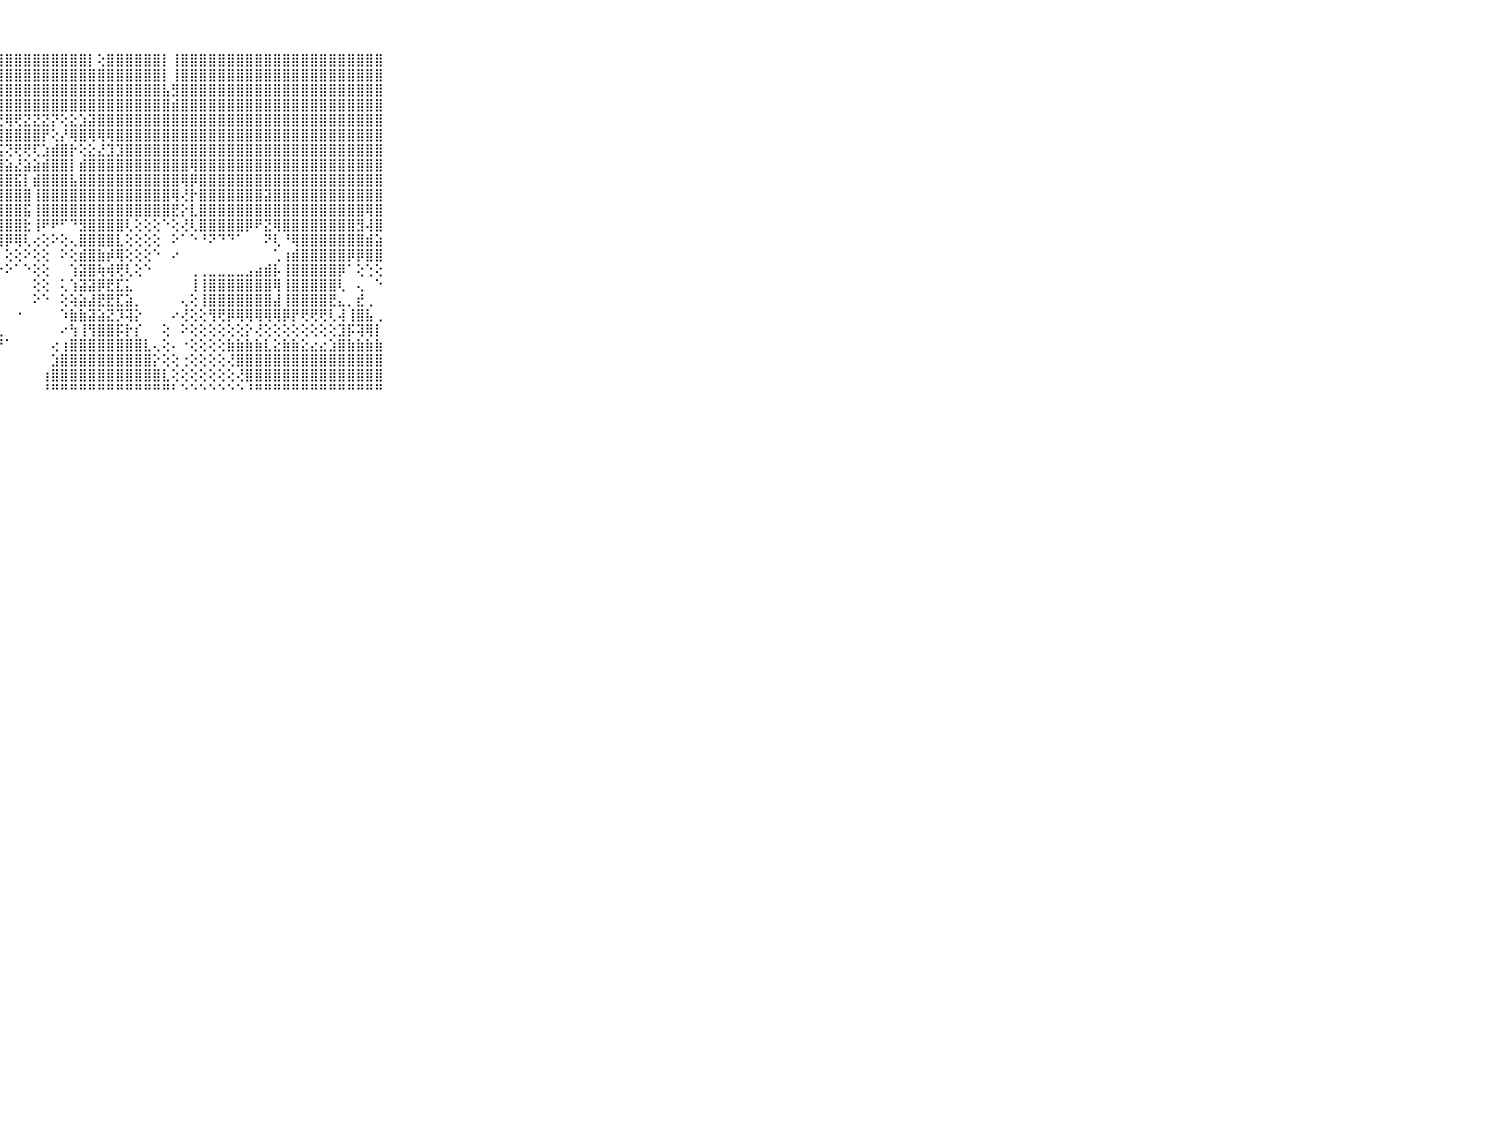

⠀⠀⠀⠀⠀⠀⠀⠀⠀⠀⠀⢏⢜⢹⣿⣿⣵⣿⣿⣿⣿⣿⣿⣿⣿⣿⣿⣿⣿⣿⣿⣿⣿⣿⣿⣿⣿⡇⢕⣿⣿⣿⣿⣿⣿⡇⢸⣿⣿⣿⣿⣿⣿⣿⣿⣿⣿⣿⣿⣿⣿⣿⣿⣿⣿⣿⣿⣿⣿⠀⠀⠀⠀⠀⠀⠀⠀⠀⠀⠀⠀
⠀⠀⠀⠀⠀⠀⠀⠀⠀⠀⠀⣾⣿⣷⢕⢕⣿⣿⣿⣿⣿⣿⣿⣿⣿⣿⣿⣿⣿⣿⣿⣿⣿⣿⣿⣿⣿⣿⣿⣿⣿⣿⣿⣿⣿⡇⢸⣿⣿⣿⣿⣿⣿⣿⣿⣿⣿⣿⣿⣿⣿⣿⣿⣿⣿⣿⣿⣿⣿⠀⠀⠀⠀⠀⠀⠀⠀⠀⠀⠀⠀
⠀⠀⠀⠀⠀⠀⠀⠀⠀⠀⠀⣿⣿⣿⣿⣿⣿⣿⣿⣿⣿⣿⣿⣿⣿⣿⣿⣿⣿⣿⣿⣿⣿⣿⣿⣿⣿⣿⣿⣿⣿⣿⣿⣿⣿⣧⣻⣿⣿⣿⣿⣿⣿⣿⣿⣿⣿⣿⣿⣿⣿⣿⣿⣿⣿⣿⣿⣿⣿⠀⠀⠀⠀⠀⠀⠀⠀⠀⠀⠀⠀
⠀⠀⠀⠀⠀⠀⠀⠀⠀⠀⠀⣿⣿⣿⣿⣿⣿⣿⣿⣿⣿⣿⣿⣿⣿⣿⣿⣿⣿⣿⣿⣿⣿⣿⣿⣿⣿⣿⣿⣿⣿⣿⣿⣿⣿⣿⣾⣿⣿⣿⣿⣿⣿⣿⣿⣿⣿⣿⣿⣿⣿⣿⣿⣿⣿⣿⣿⣿⣿⠀⠀⠀⠀⠀⠀⠀⠀⠀⠀⠀⠀
⠀⠀⠀⠀⠀⠀⠀⠀⠀⠀⠀⣿⣿⣿⣿⣿⣿⢿⢿⢿⢿⢿⢿⣿⡟⡟⢟⢟⢿⢟⣝⣝⣝⡝⢕⣕⣱⣽⣿⣿⣿⣿⣿⣿⣿⣿⣿⣿⣿⣿⣿⣿⣿⣿⣿⣿⣿⣿⣿⣿⣿⣿⣿⣿⣿⣿⣿⣿⣿⠀⠀⠀⠀⠀⠀⠀⠀⠀⠀⠀⠀
⠀⠀⠀⠀⠀⠀⠀⠀⠀⠀⠀⣿⣿⣿⣿⡇⢱⣵⡵⢱⣵⣷⣾⣿⣷⢿⢕⢿⣿⣿⣿⣿⡟⢕⡜⢿⣿⢿⢿⢿⣿⣿⣿⣿⣿⣿⣿⣿⣿⣿⣿⣿⣿⣿⣿⣿⣿⣿⣿⣿⣿⣿⣿⣿⣿⣿⣿⣿⣿⠀⠀⠀⠀⠀⠀⠀⠀⠀⠀⠀⠀
⠀⠀⠀⠀⠀⠀⠀⠀⠀⠀⠀⣿⣿⣿⣿⣧⣾⢟⢕⣵⣜⢿⢿⢿⢟⣷⣾⣮⢝⢟⢟⢏⣱⣾⣿⡗⢕⣕⣜⣹⣹⣿⣿⣿⣿⣿⣿⣿⣿⣿⣿⣿⣿⣿⣿⣿⣿⣿⣿⣿⣿⣿⣿⣿⣿⣿⣿⣿⣿⠀⠀⠀⠀⠀⠀⠀⠀⠀⠀⠀⠀
⠀⠀⠀⠀⠀⠀⠀⠀⠀⠀⠀⣿⣿⣿⣿⡇⢕⢕⣾⣿⣿⣕⢕⢕⣼⣿⣿⣿⣵⣜⣵⣵⣾⣿⣿⡇⣾⣿⣿⣿⣿⣿⣿⣿⣿⣿⣿⣿⢿⣿⣿⣿⣿⣿⣿⣿⣿⣿⣿⣿⣿⣿⣿⣿⣿⣿⣿⣿⣿⠀⠀⠀⠀⠀⠀⠀⠀⠀⠀⠀⠀
⠀⠀⠀⠀⠀⠀⠀⠀⠀⠀⠀⣿⣿⣿⣿⡇⢕⣿⣟⣻⣿⣿⣇⢕⣽⣿⣿⣿⣿⣯⡇⣾⣿⣿⣿⣧⣿⣿⣿⣿⣿⣿⣿⣿⣿⣿⣿⢿⡿⣿⣿⣿⣿⣿⣿⣿⣿⣿⣿⣿⣿⣿⣿⣿⣿⣿⣿⣿⣿⠀⠀⠀⠀⠀⠀⠀⠀⠀⠀⠀⠀
⠀⠀⠀⠀⠀⠀⠀⠀⠀⠀⠀⣿⣿⣿⣿⡇⢕⣿⣿⣿⣿⣿⣟⢕⣿⣿⣿⣿⣿⣿⣿⢸⣿⣿⣿⣿⣿⣿⣿⣿⣿⣿⣿⣿⣿⣿⢿⢜⡗⣿⣿⣿⣿⣿⣿⣿⣽⣿⣿⣿⣿⣿⣿⣿⣿⣿⣿⣿⣿⠀⠀⠀⠀⠀⠀⠀⠀⠀⠀⠀⠀
⠀⠀⠀⠀⠀⠀⠀⠀⠀⠀⠀⣿⣿⣿⣿⡇⢕⣿⣿⣿⣿⣿⣿⢕⢿⣿⢿⣿⣿⣿⣯⢸⣿⣿⣿⣿⣿⣿⣿⣿⣿⣿⣿⣿⣿⣿⣟⡕⣇⣿⣿⣿⣿⣿⣿⣿⣿⣿⣿⣿⣿⣿⣿⣿⣿⣿⣿⢿⣿⠀⠀⠀⠀⠀⠀⠀⠀⠀⠀⠀⠀
⠀⠀⠀⠀⠀⠀⠀⠀⠀⠀⠀⣿⣿⣿⣿⡇⢕⣿⣿⣿⣿⣿⣿⢕⠁⢅⢕⣿⣿⣿⣗⢸⠟⠟⠋⠙⣻⣿⣿⣿⣿⢇⢕⢕⢕⠑⢕⢜⢇⣿⣿⣿⣿⣿⡿⠟⣝⢿⣿⣿⣿⣿⣿⣿⣿⣿⣻⢼⣿⠀⠀⠀⠀⠀⠀⠀⠀⠀⠀⠀⠀
⠀⠀⠀⠀⠀⠀⠀⠀⠀⠀⠀⣿⣿⣿⣿⡇⢕⣿⣿⣿⣿⣿⣟⢕⠀⠀⠑⢹⡿⢿⢇⢔⢕⠕⢕⢄⣿⣿⣿⣿⣇⢕⢕⢕⢕⠀⠕⠁⠑⠘⠝⠙⠙⠁⠀⠀⠝⢇⠘⢿⣿⣿⣿⣿⣿⣿⣿⣾⣵⠀⠀⠀⠀⠀⠀⠀⠀⠀⠀⠀⠀
⠀⠀⠀⠀⠀⠀⠀⠀⠀⠀⠀⣿⣿⣿⣿⢇⢕⢿⣿⣿⣿⣿⣷⡕⠀⠀⠑⠅⢕⢕⠕⢕⢕⠀⠕⢕⣾⣿⣷⡾⢿⢕⢕⢕⠑⠀⠔⠀⠀⠀⠀⠀⠀⠀⠀⠀⠀⢁⢰⣾⣿⣿⣿⣿⣿⡿⡿⣿⣿⠀⠀⠀⠀⠀⠀⠀⠀⠀⠀⠀⠀
⠀⠀⠀⠀⠀⠀⠀⠀⠀⠀⠀⣿⣿⣿⣿⢇⢕⣟⣻⣻⣻⣿⣿⢿⢀⠀⢀⠔⠕⠁⠑⢕⢕⠀⠀⢱⣽⣿⢷⢾⢟⢇⢕⠑⠀⠀⠀⠀⢀⢀⣀⣀⣀⣀⣠⣴⣾⡧⢸⣿⣿⣿⣿⣿⡿⠁⢕⢑⢕⠀⠀⠀⠀⠀⠀⠀⠀⠀⠀⠀⠀
⠀⠀⠀⠀⠀⠀⠀⠀⠀⠀⠀⣿⣿⣿⣿⢕⢕⣽⣽⣽⣽⣿⣿⢸⢇⠀⠀⠀⠀⠀⠀⢕⢕⠀⢅⢱⣽⣽⡿⣟⣏⣅⠀⠀⠀⠀⠀⠀⢸⢸⣿⣿⣿⣿⣿⣿⣿⢿⢸⣿⣿⣿⣿⣿⢇⠀⢄⠀⠑⠀⠀⠀⠀⠀⠀⠀⠀⠀⠀⠀⠀
⠀⠀⠀⠀⠀⠀⠀⠀⠀⠀⠀⣿⣿⣿⣿⢕⢕⡕⢽⢷⢸⢗⢜⢸⡆⠀⠀⠀⠀⠀⠀⠕⠑⠀⢕⢵⣵⣼⣟⣟⣏⣵⡀⠀⠀⠀⠀⢄⢕⢸⣿⣿⣿⣿⣿⣿⣿⣼⢸⣿⣿⣿⣿⣟⣄⡀⣞⢀⠀⠀⠀⠀⠀⠀⠀⠀⠀⠀⠀⠀⠀
⠀⠀⠀⠀⠀⠀⠀⠀⠀⠀⠀⡿⢷⢿⢻⢕⢕⢵⢵⢵⢸⢏⢕⣼⡷⠀⠀⠀⠀⠐⠀⠀⠀⠀⠱⣷⣷⣽⣵⣝⡹⢽⡕⠀⠀⠀⠔⢜⢕⢕⢻⢟⡿⢿⢿⢿⢿⢿⡿⡟⢟⢟⢟⢇⢼⢸⣿⣧⢀⠀⠀⠀⠀⠀⠀⠀⠀⠀⠀⠀⠀
⠀⠀⠀⠀⠀⠀⠀⠀⠀⠀⠀⢕⢕⢕⢕⢕⢕⢕⢕⢕⢕⢕⢱⣿⡇⠀⠀⢀⠀⠀⠀⠀⠀⠀⠔⢳⢸⢻⣿⣿⡯⡗⡎⠀⠀⢕⠀⠕⢕⢕⢕⢕⢕⢕⡕⢜⢕⢕⢕⢕⢕⢕⢕⢕⣹⡯⢽⢿⡇⠀⠀⠀⠀⠀⠀⠀⠀⠀⠀⠀⠀
⠀⠀⠀⠀⠀⠀⠀⠀⠀⠀⠀⢕⢕⢕⢕⢕⢗⢗⢟⢕⢜⢟⢹⣿⢕⠄⠑⠙⠁⠀⠀⠀⠀⢔⢰⣿⣿⣿⣿⣿⣿⣿⣿⣇⢄⢕⠄⠐⢕⢕⢕⢕⣷⣷⣷⣷⣇⣕⣷⣷⣕⣔⣔⣱⣿⣷⣷⣷⣷⠀⠀⠀⠀⠀⠀⠀⠀⠀⠀⠀⠀
⠀⠀⠀⠀⠀⠀⠀⠀⠀⠀⠀⣷⣷⣷⣷⣷⣷⣷⣷⣿⣿⣿⣿⣿⣿⠇⠀⠀⠀⠀⠀⠀⠀⣱⣿⣿⣿⣿⣿⣿⣿⣿⣿⣿⡕⢕⢕⢐⢕⢕⢕⢕⢜⣿⣿⣿⣿⣿⣿⣿⣿⣿⣿⣿⣿⣿⣿⣿⣿⠀⠀⠀⠀⠀⠀⠀⠀⠀⠀⠀⠀
⠀⠀⠀⠀⠀⠀⠀⠀⠀⠀⠀⣿⣿⣿⣿⣿⣿⣿⣿⣿⣿⣿⣿⣿⡟⠐⠀⠀⠀⠀⠀⠀⢰⣿⣿⣿⣿⣿⣿⣿⣿⣿⣿⣿⣿⣇⢕⢕⢕⢕⢕⢕⢕⢜⣿⣿⣿⣿⣿⣿⣿⣿⣿⣿⣿⣿⣿⣿⣿⠀⠀⠀⠀⠀⠀⠀⠀⠀⠀⠀⠀
⠀⠀⠀⠀⠀⠀⠀⠀⠀⠀⠀⠛⠛⠛⠛⠛⠛⠛⠛⠛⠛⠛⠛⠛⠃⠑⠀⠀⠀⠀⠀⠀⠘⠛⠛⠛⠛⠛⠛⠛⠛⠛⠛⠛⠛⠛⠃⠑⠑⠑⠑⠑⠑⠑⠘⠛⠛⠛⠛⠛⠛⠛⠛⠛⠛⠛⠛⠛⠛⠀⠀⠀⠀⠀⠀⠀⠀⠀⠀⠀⠀